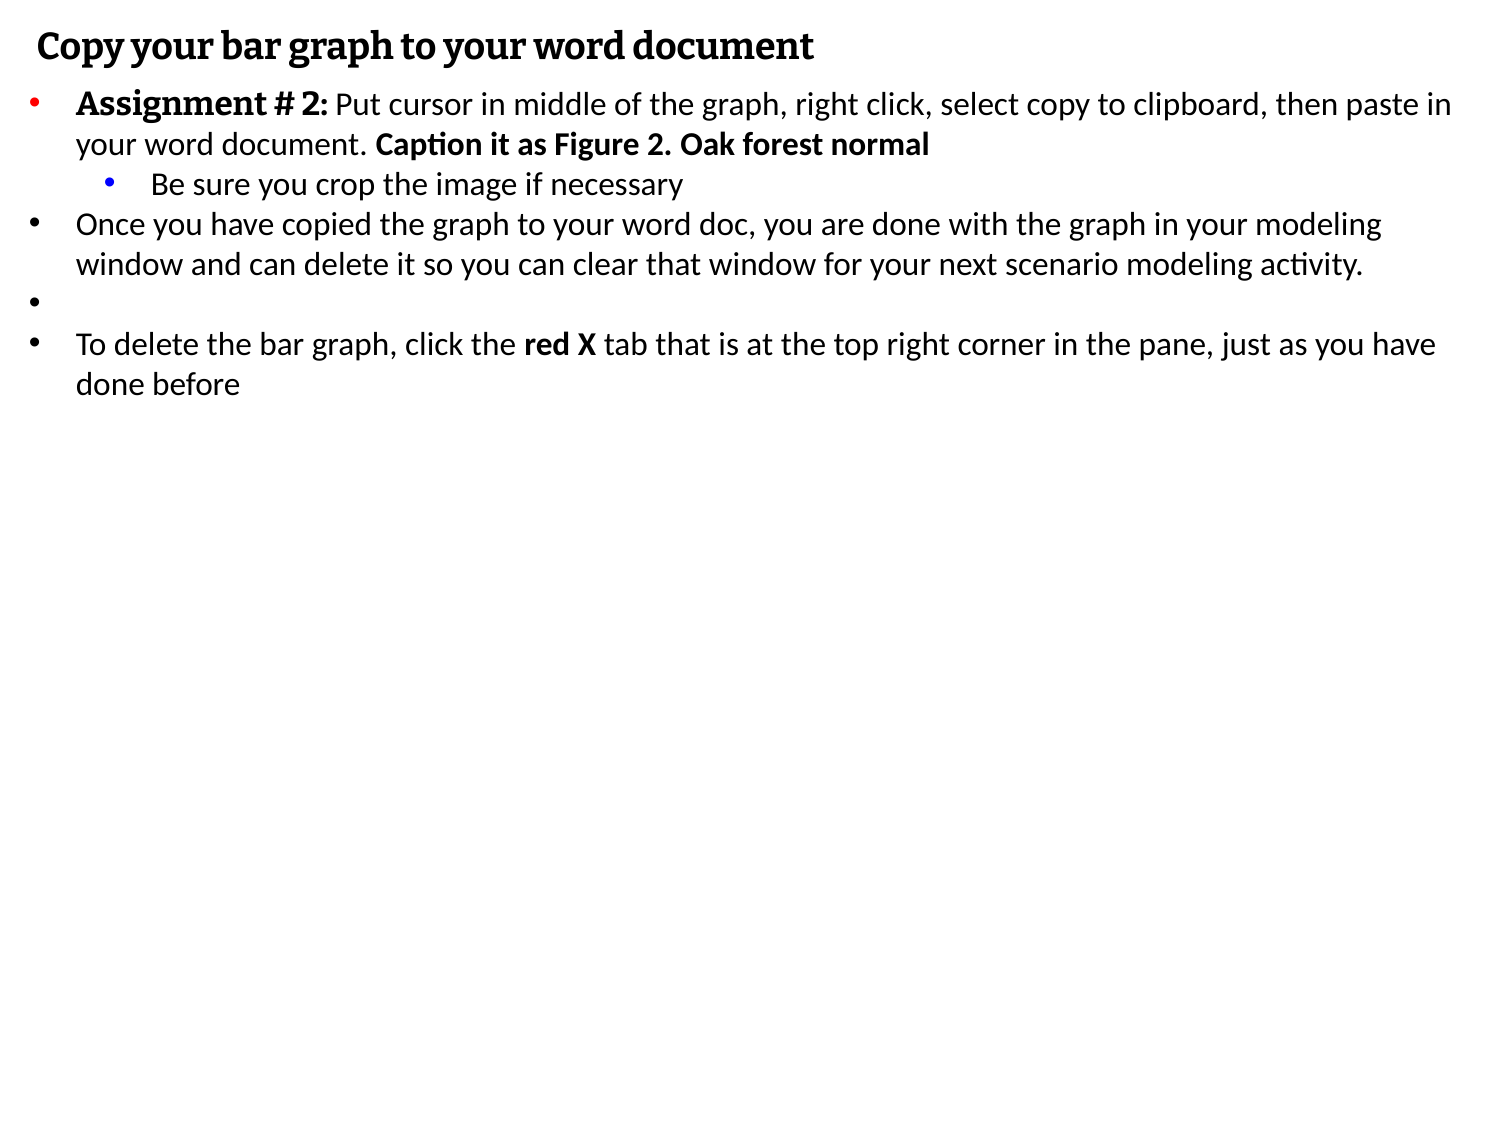

Copy your bar graph to your word document
Assignment # 2: Put cursor in middle of the graph, right click, select copy to clipboard, then paste in your word document. Caption it as Figure 2. Oak forest normal
Be sure you crop the image if necessary
Once you have copied the graph to your word doc, you are done with the graph in your modeling window and can delete it so you can clear that window for your next scenario modeling activity.

To delete the bar graph, click the red X tab that is at the top right corner in the pane, just as you have done before